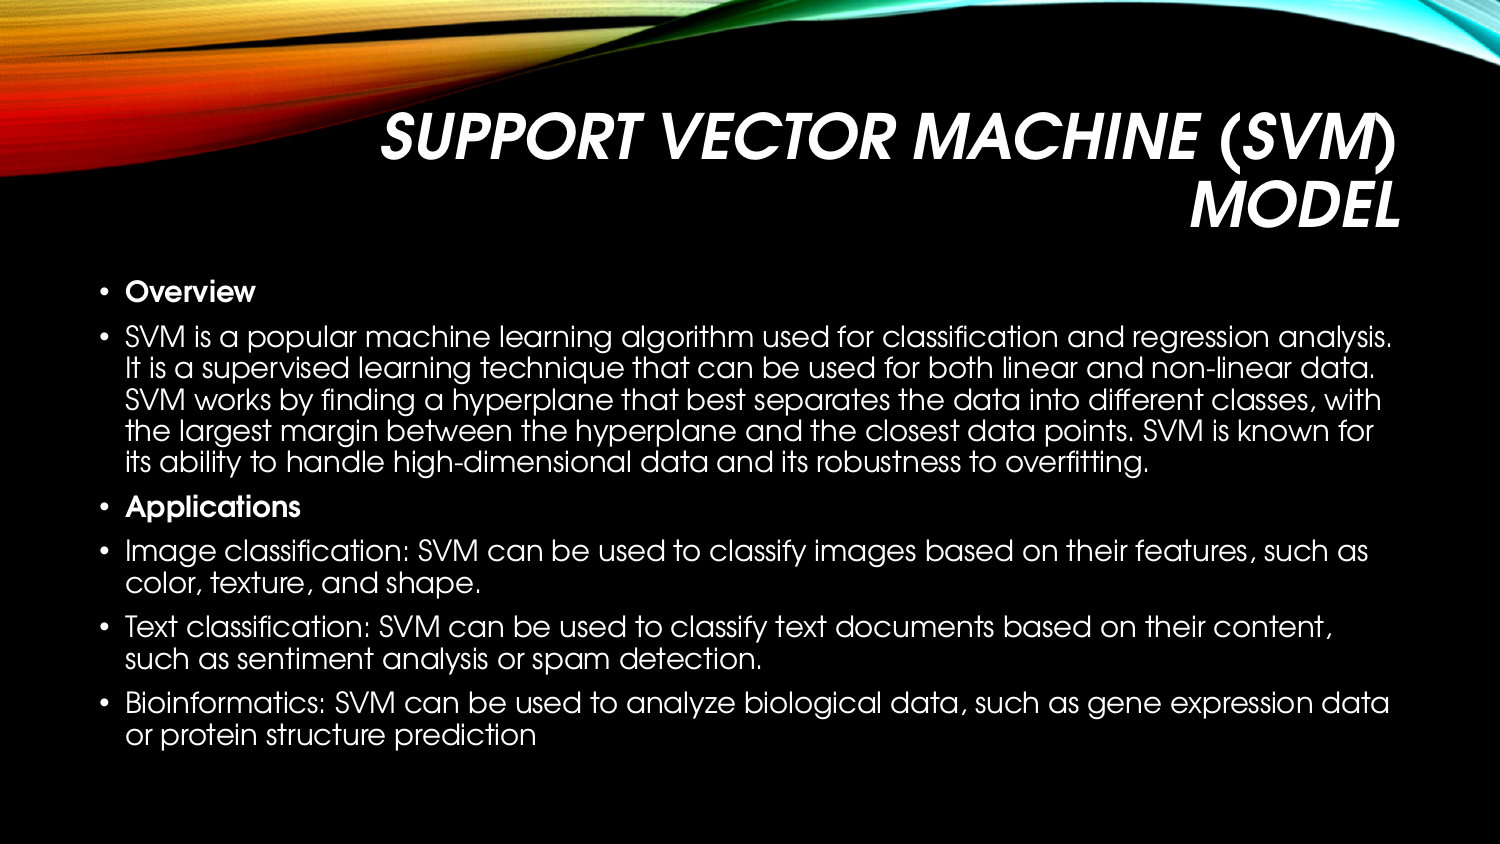

# Support Vector Machine (SVM) Model
Overview
SVM is a popular machine learning algorithm used for classification and regression analysis. It is a supervised learning technique that can be used for both linear and non-linear data. SVM works by finding a hyperplane that best separates the data into different classes, with the largest margin between the hyperplane and the closest data points. SVM is known for its ability to handle high-dimensional data and its robustness to overfitting.
Applications
Image classification: SVM can be used to classify images based on their features, such as color, texture, and shape.
Text classification: SVM can be used to classify text documents based on their content, such as sentiment analysis or spam detection.
Bioinformatics: SVM can be used to analyze biological data, such as gene expression data or protein structure prediction